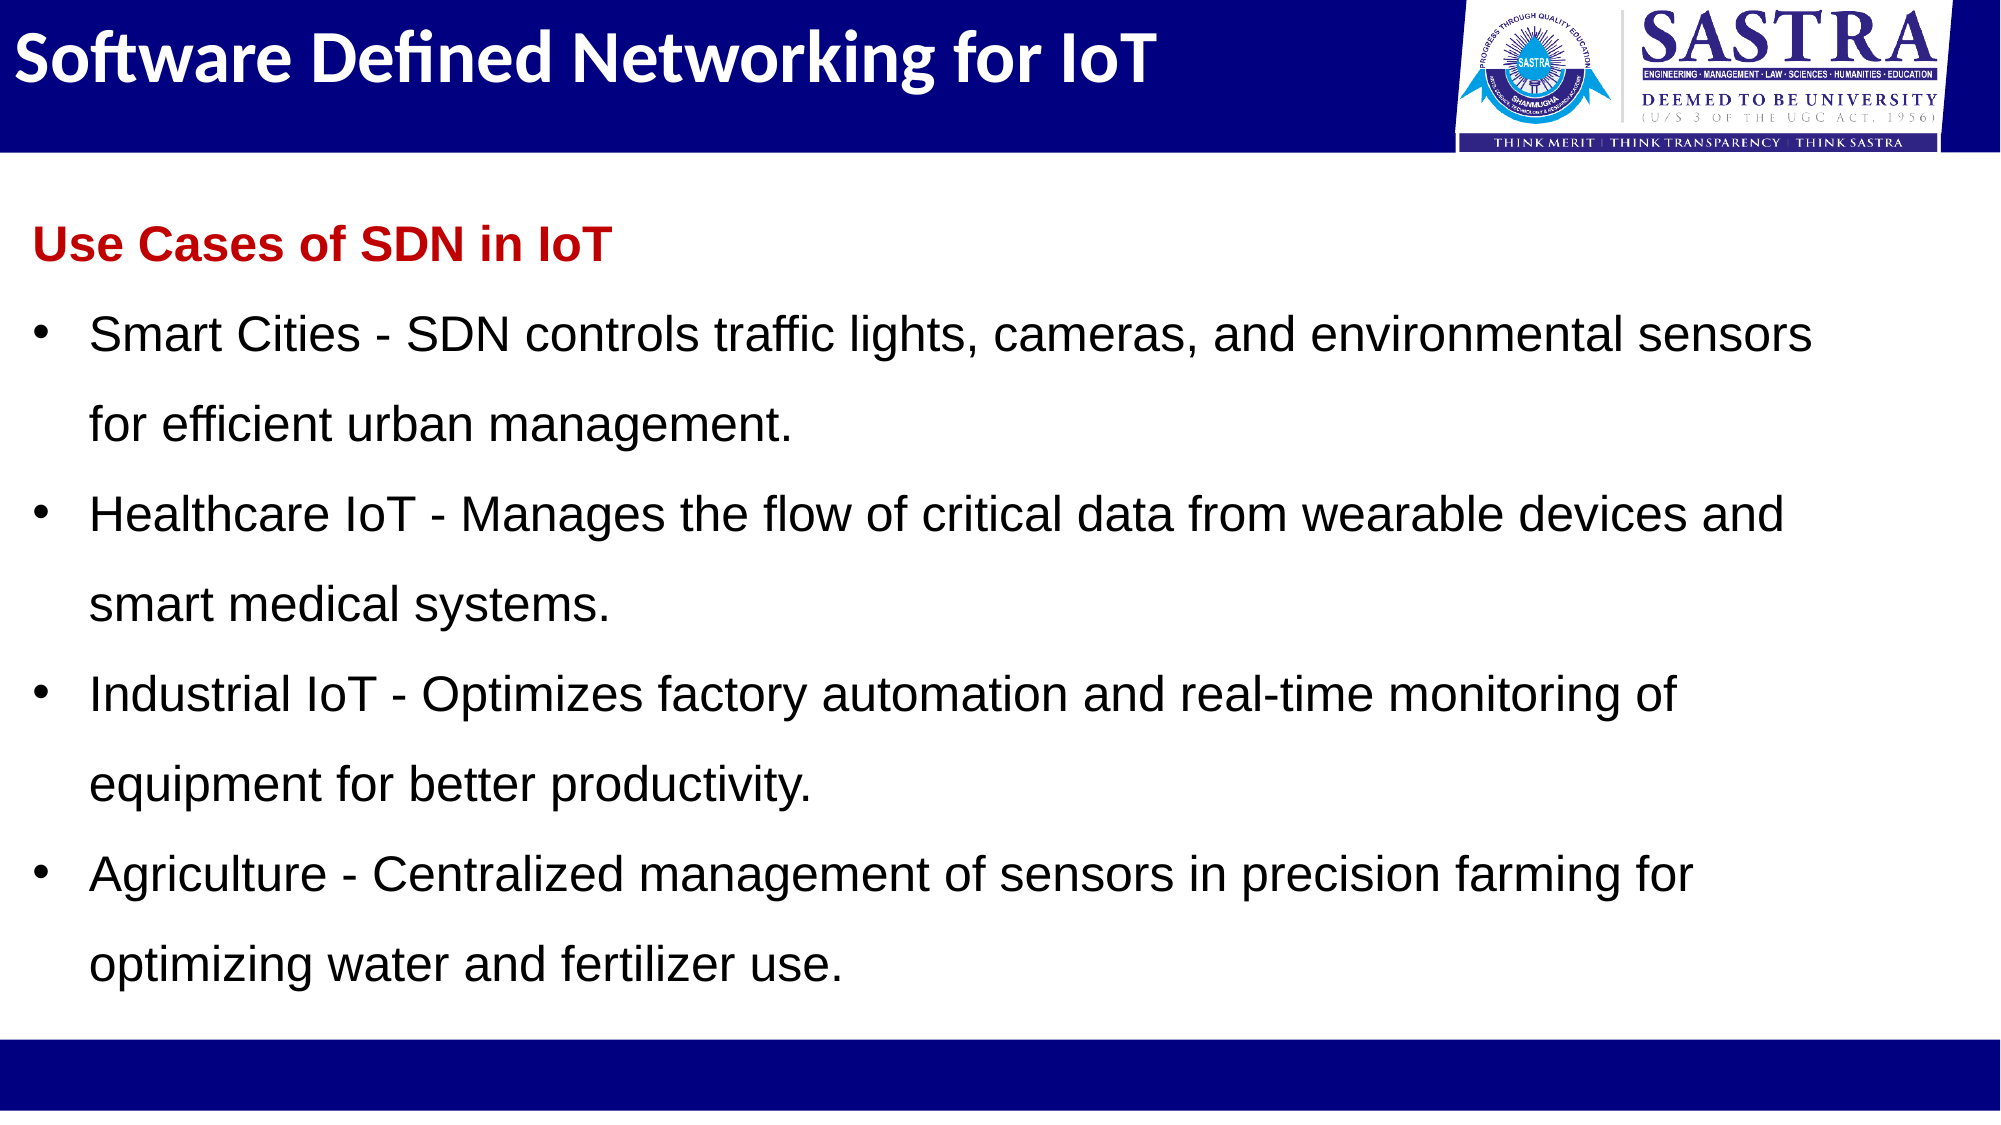

Software Defined Networking for IoT
Use Cases of SDN in IoT
Smart Cities - SDN controls traffic lights, cameras, and environmental sensors for efficient urban management.
Healthcare IoT - Manages the flow of critical data from wearable devices and smart medical systems.
Industrial IoT - Optimizes factory automation and real-time monitoring of equipment for better productivity.
Agriculture - Centralized management of sensors in precision farming for optimizing water and fertilizer use.